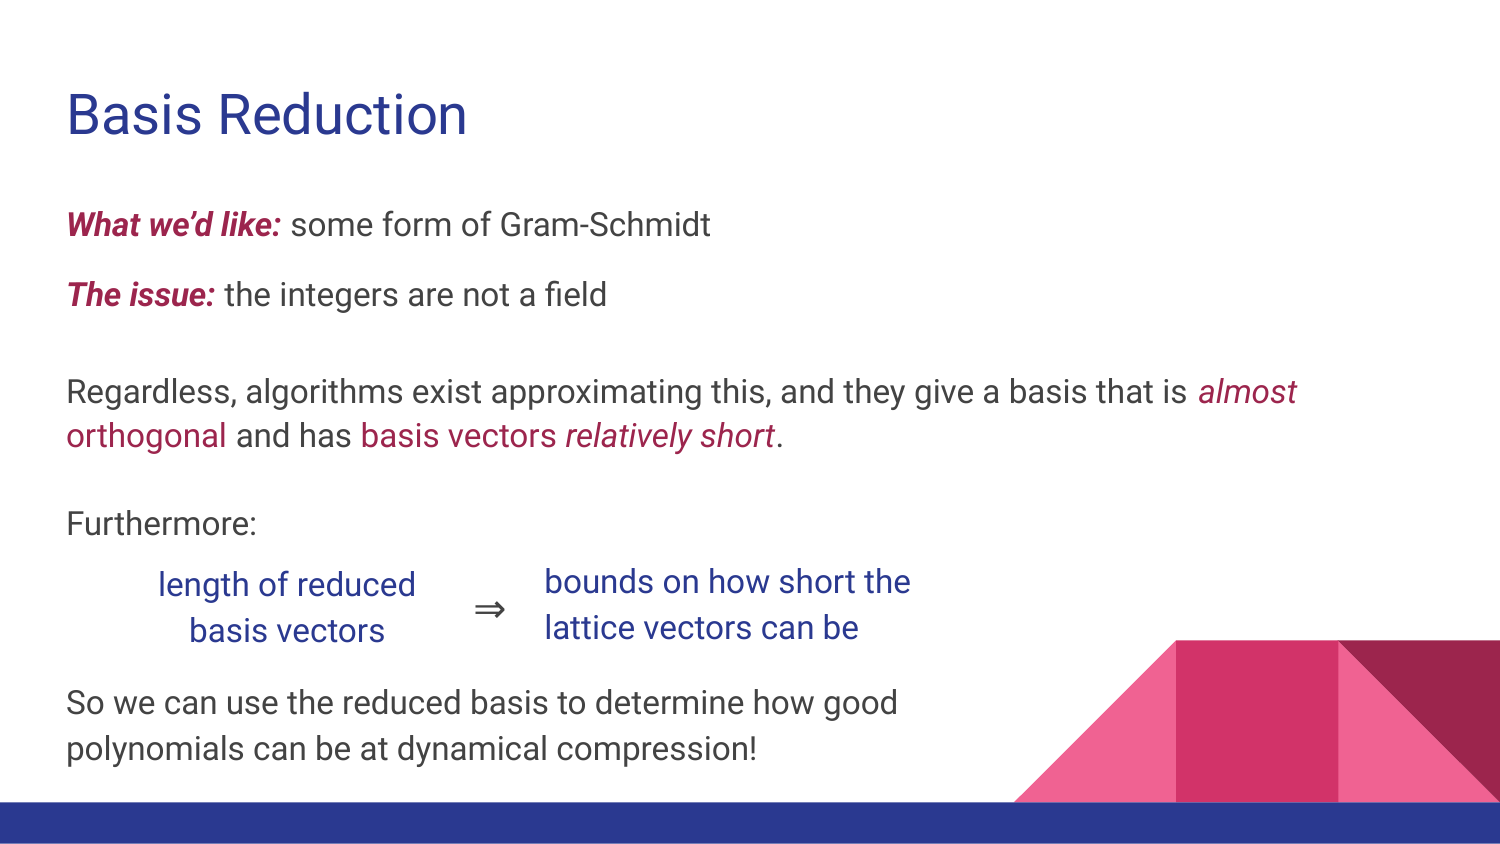

# Basis Reduction
What we’d like: some form of Gram-Schmidt
The issue: the integers are not a field
Regardless, algorithms exist approximating this, and they give a basis that is almost orthogonal and has basis vectors relatively short.
Furthermore:
length of reduced basis vectors
bounds on how short the lattice vectors can be
⇒
So we can use the reduced basis to determine how good polynomials can be at dynamical compression!